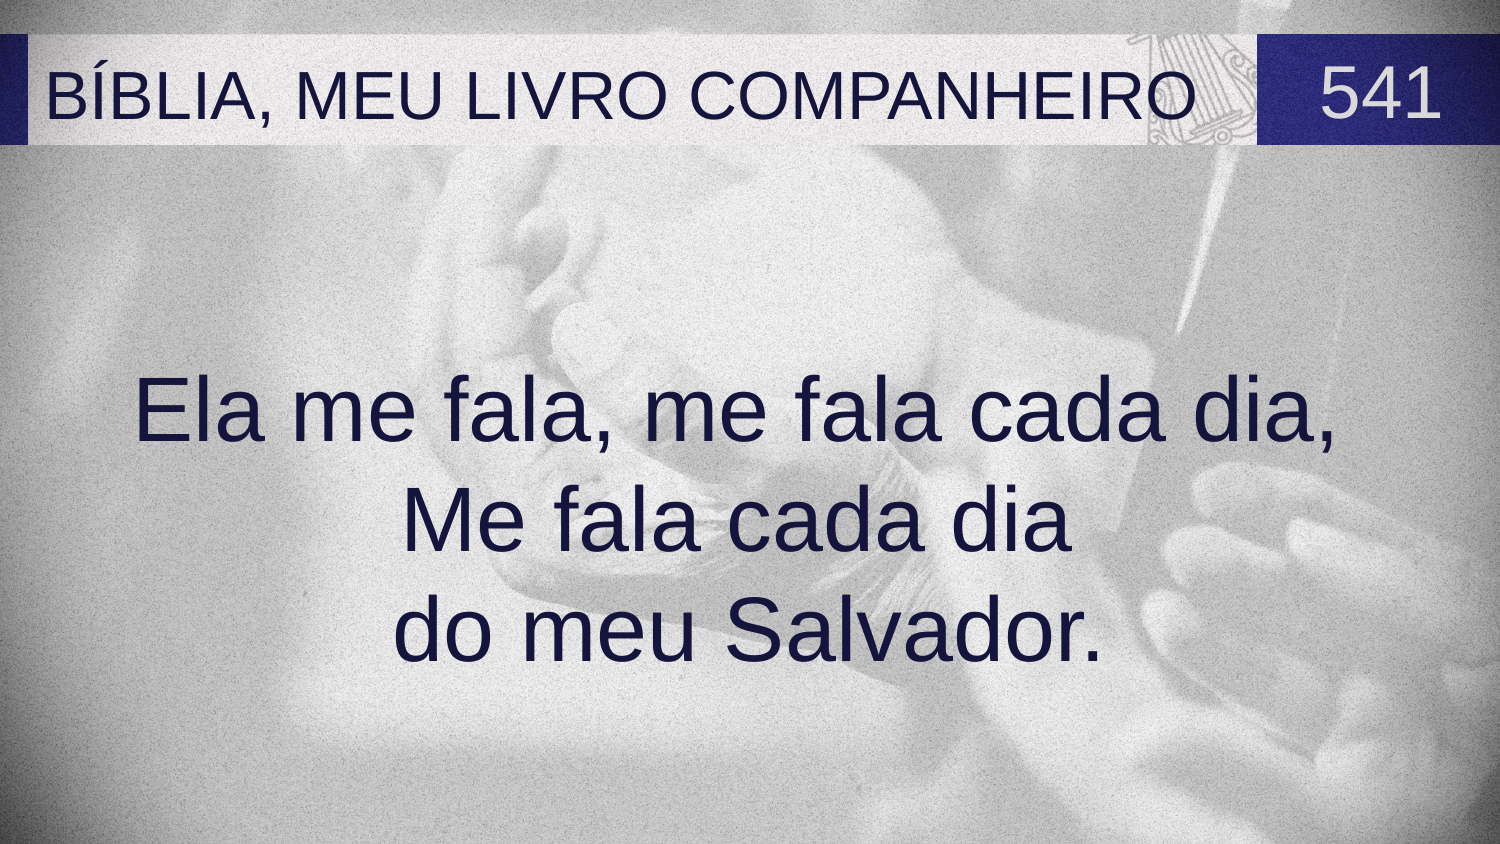

# BÍBLIA, MEU LIVRO COMPANHEIRO
541
Ela me fala, me fala cada dia,
Me fala cada dia
do meu Salvador.